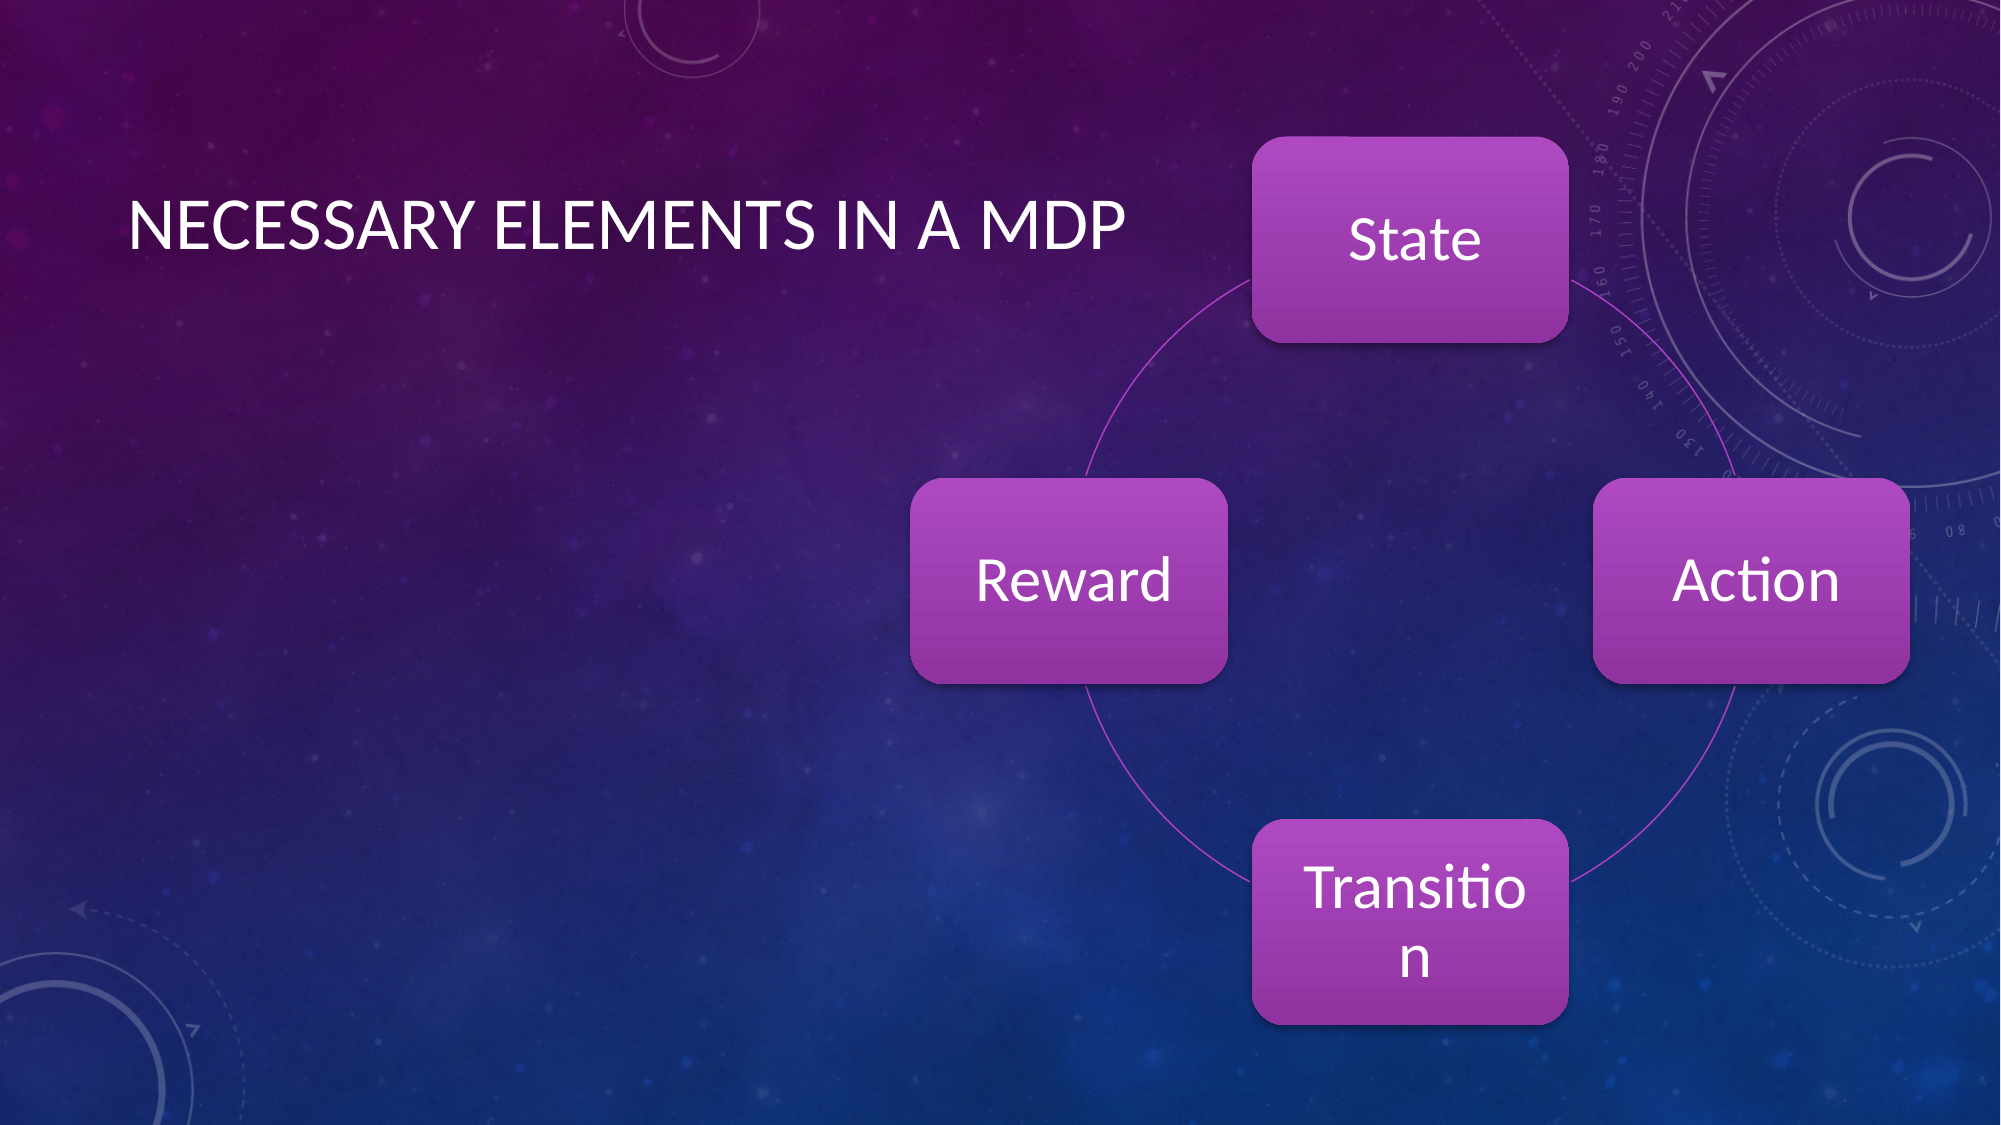

# Necessary Elements in a MDP
State
Action
Transition
Reward